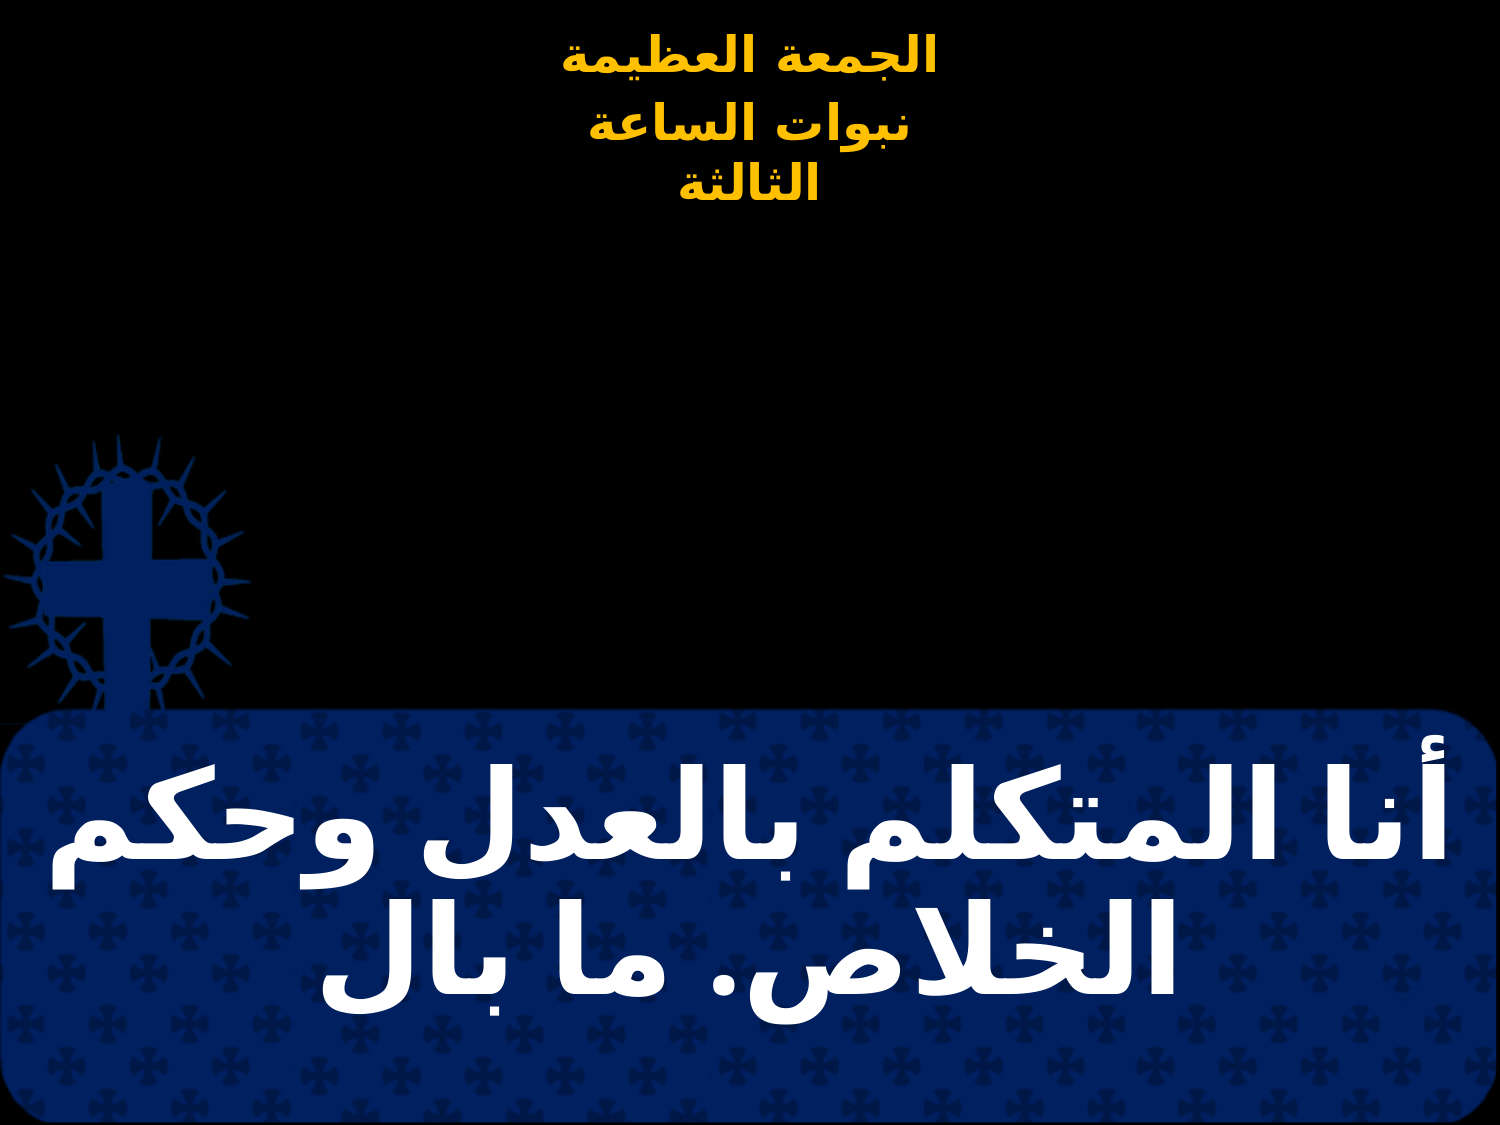

# أنا المتكلم بالعدل وحكم الخلاص. ما بال